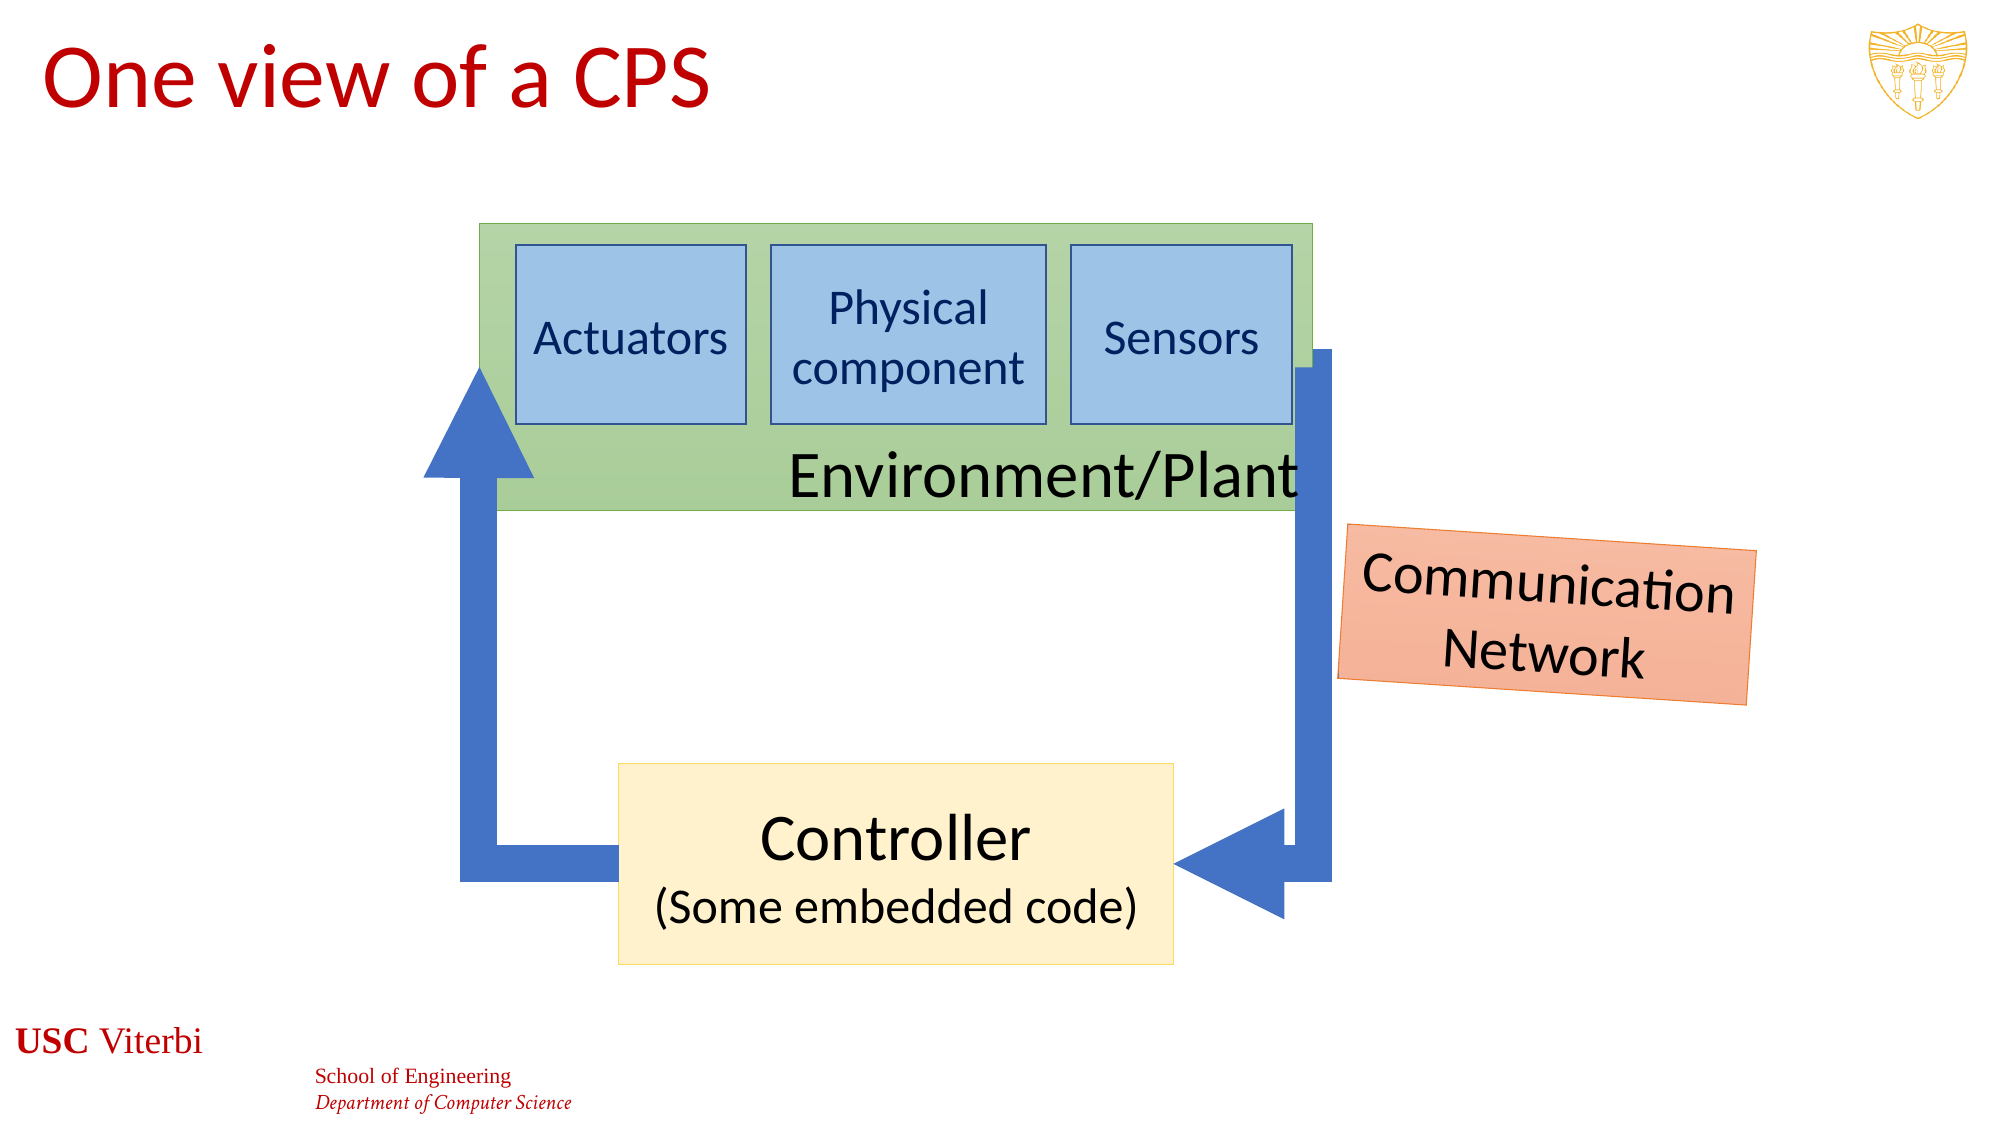

# One view of a CPS

Actuators
Physical component
Sensors
Environment/Plant
Communication Network
Controller
(Some embedded code)
4